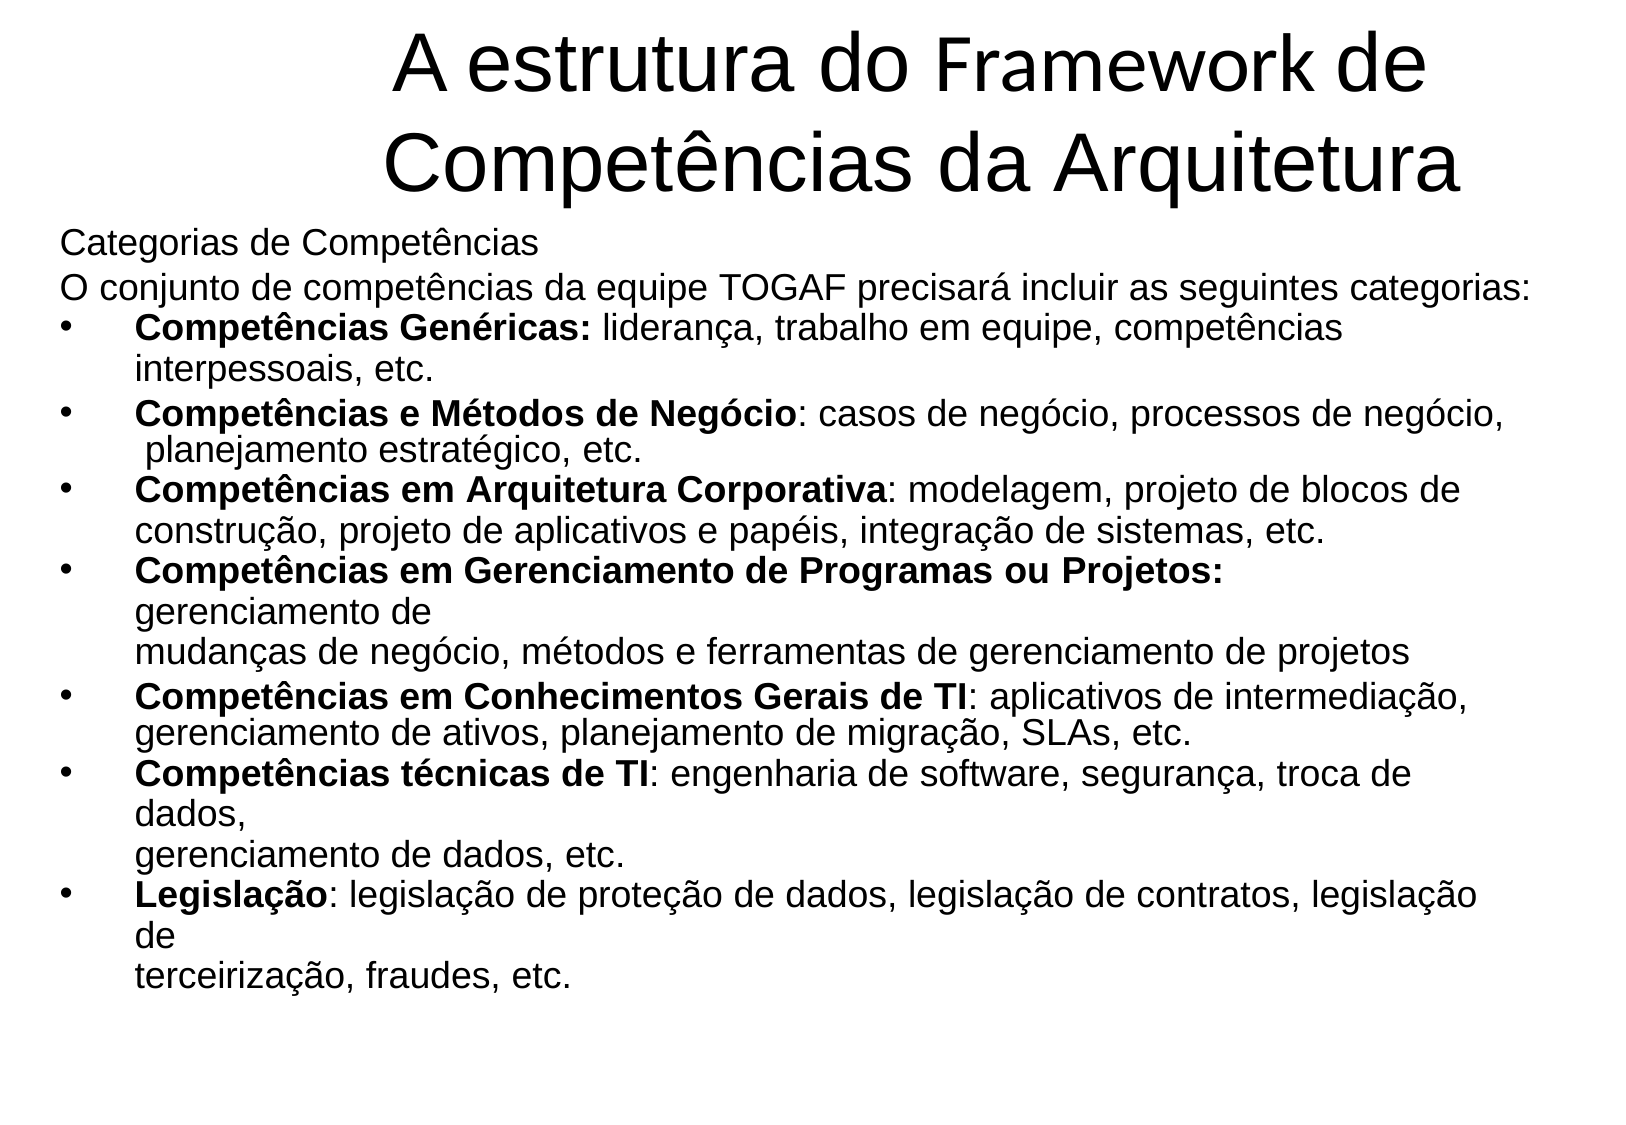

# A estrutura do Framework de  Competências da Arquitetura
Categorias de Competências
O conjunto de competências da equipe TOGAF precisará incluir as seguintes categorias:
Competências Genéricas: liderança, trabalho em equipe, competências
interpessoais, etc.
Competências e Métodos de Negócio: casos de negócio, processos de negócio,  planejamento estratégico, etc.
Competências em Arquitetura Corporativa: modelagem, projeto de blocos de
construção, projeto de aplicativos e papéis, integração de sistemas, etc.
Competências em Gerenciamento de Programas ou Projetos:	gerenciamento de
mudanças de negócio, métodos e ferramentas de gerenciamento de projetos
Competências em Conhecimentos Gerais de TI: aplicativos de intermediação,  gerenciamento de ativos, planejamento de migração, SLAs, etc.
Competências técnicas de TI: engenharia de software, segurança, troca de dados,
gerenciamento de dados, etc.
Legislação: legislação de proteção de dados, legislação de contratos, legislação de
terceirização, fraudes, etc.